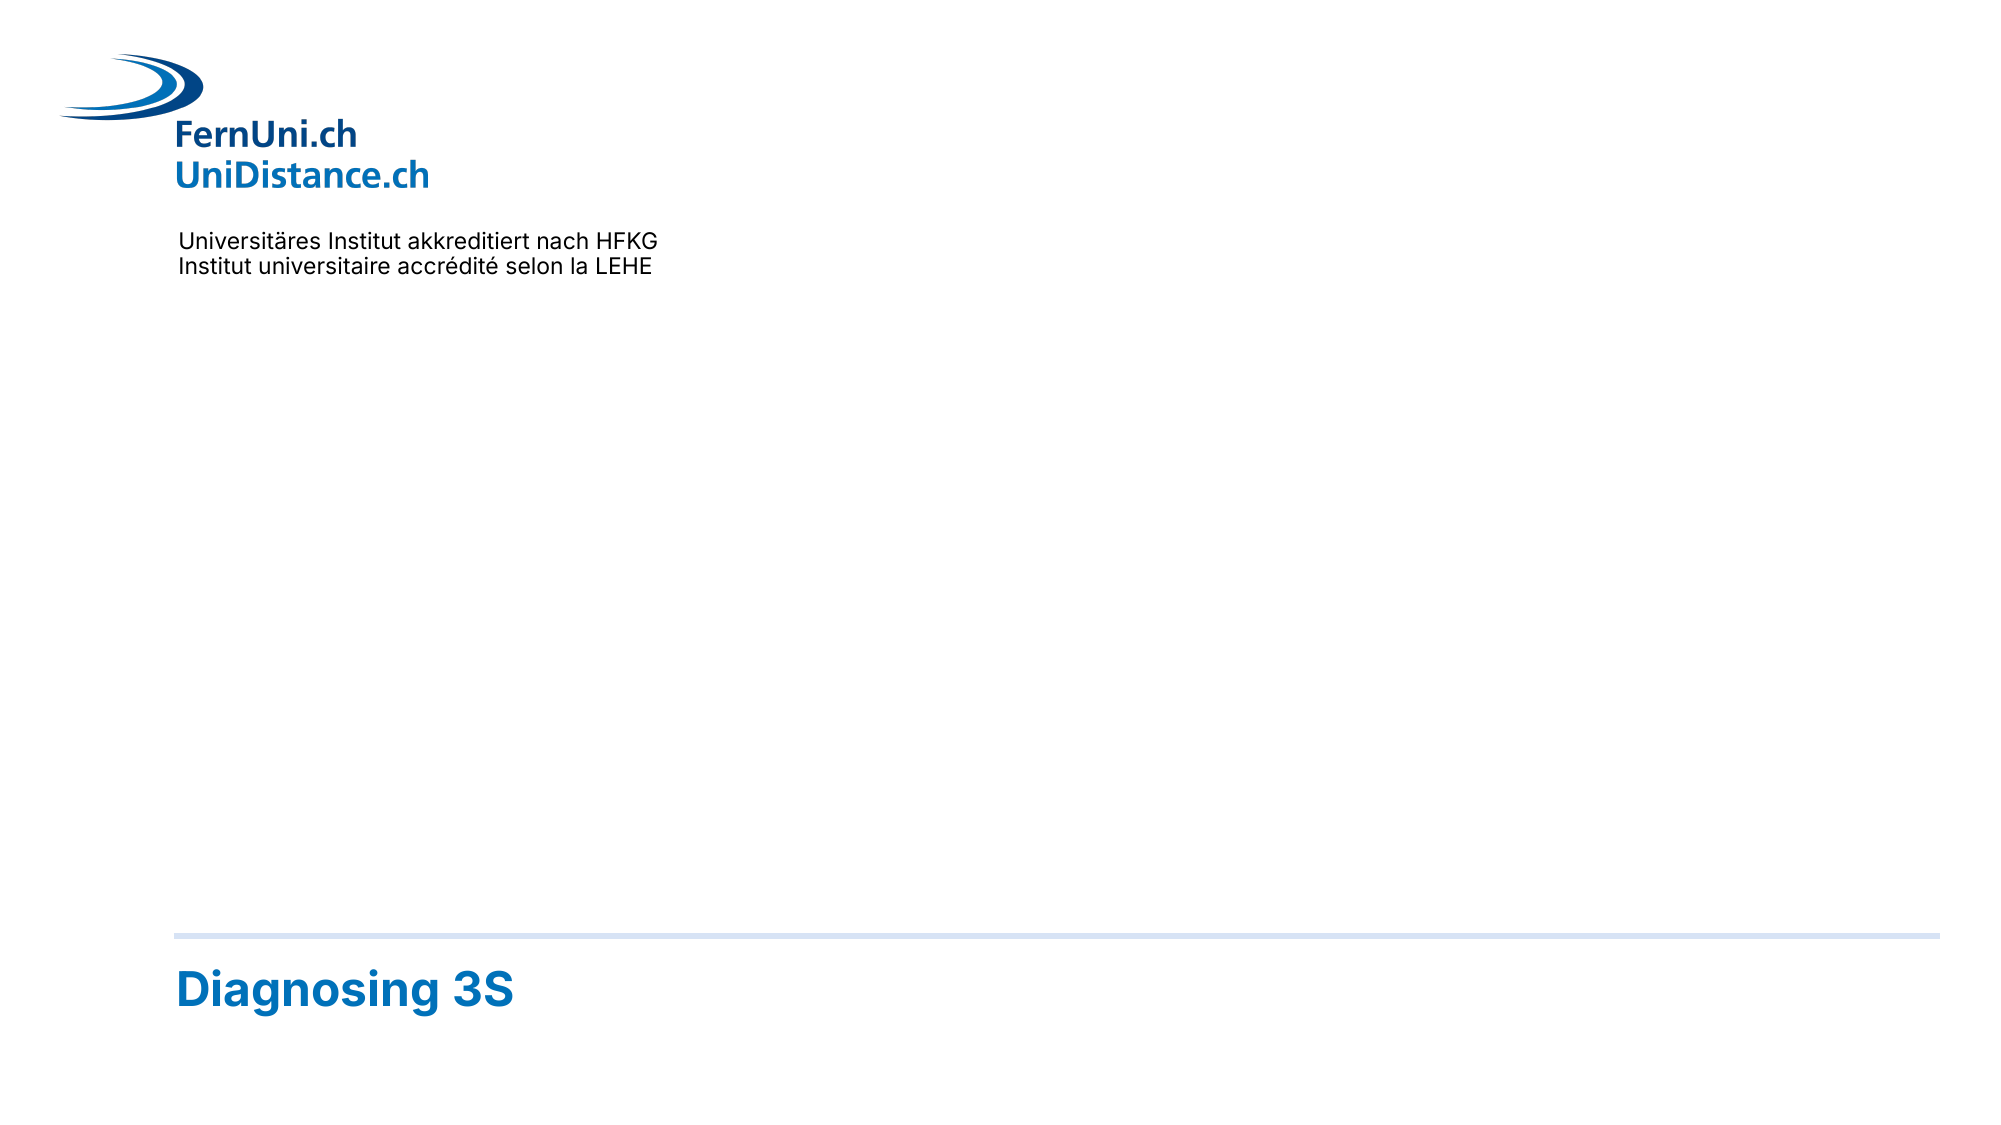

Universitäres Institut akkreditiert nach HFKG
Institut universitaire accrédité selon la LEHE
Diagnosing 3S